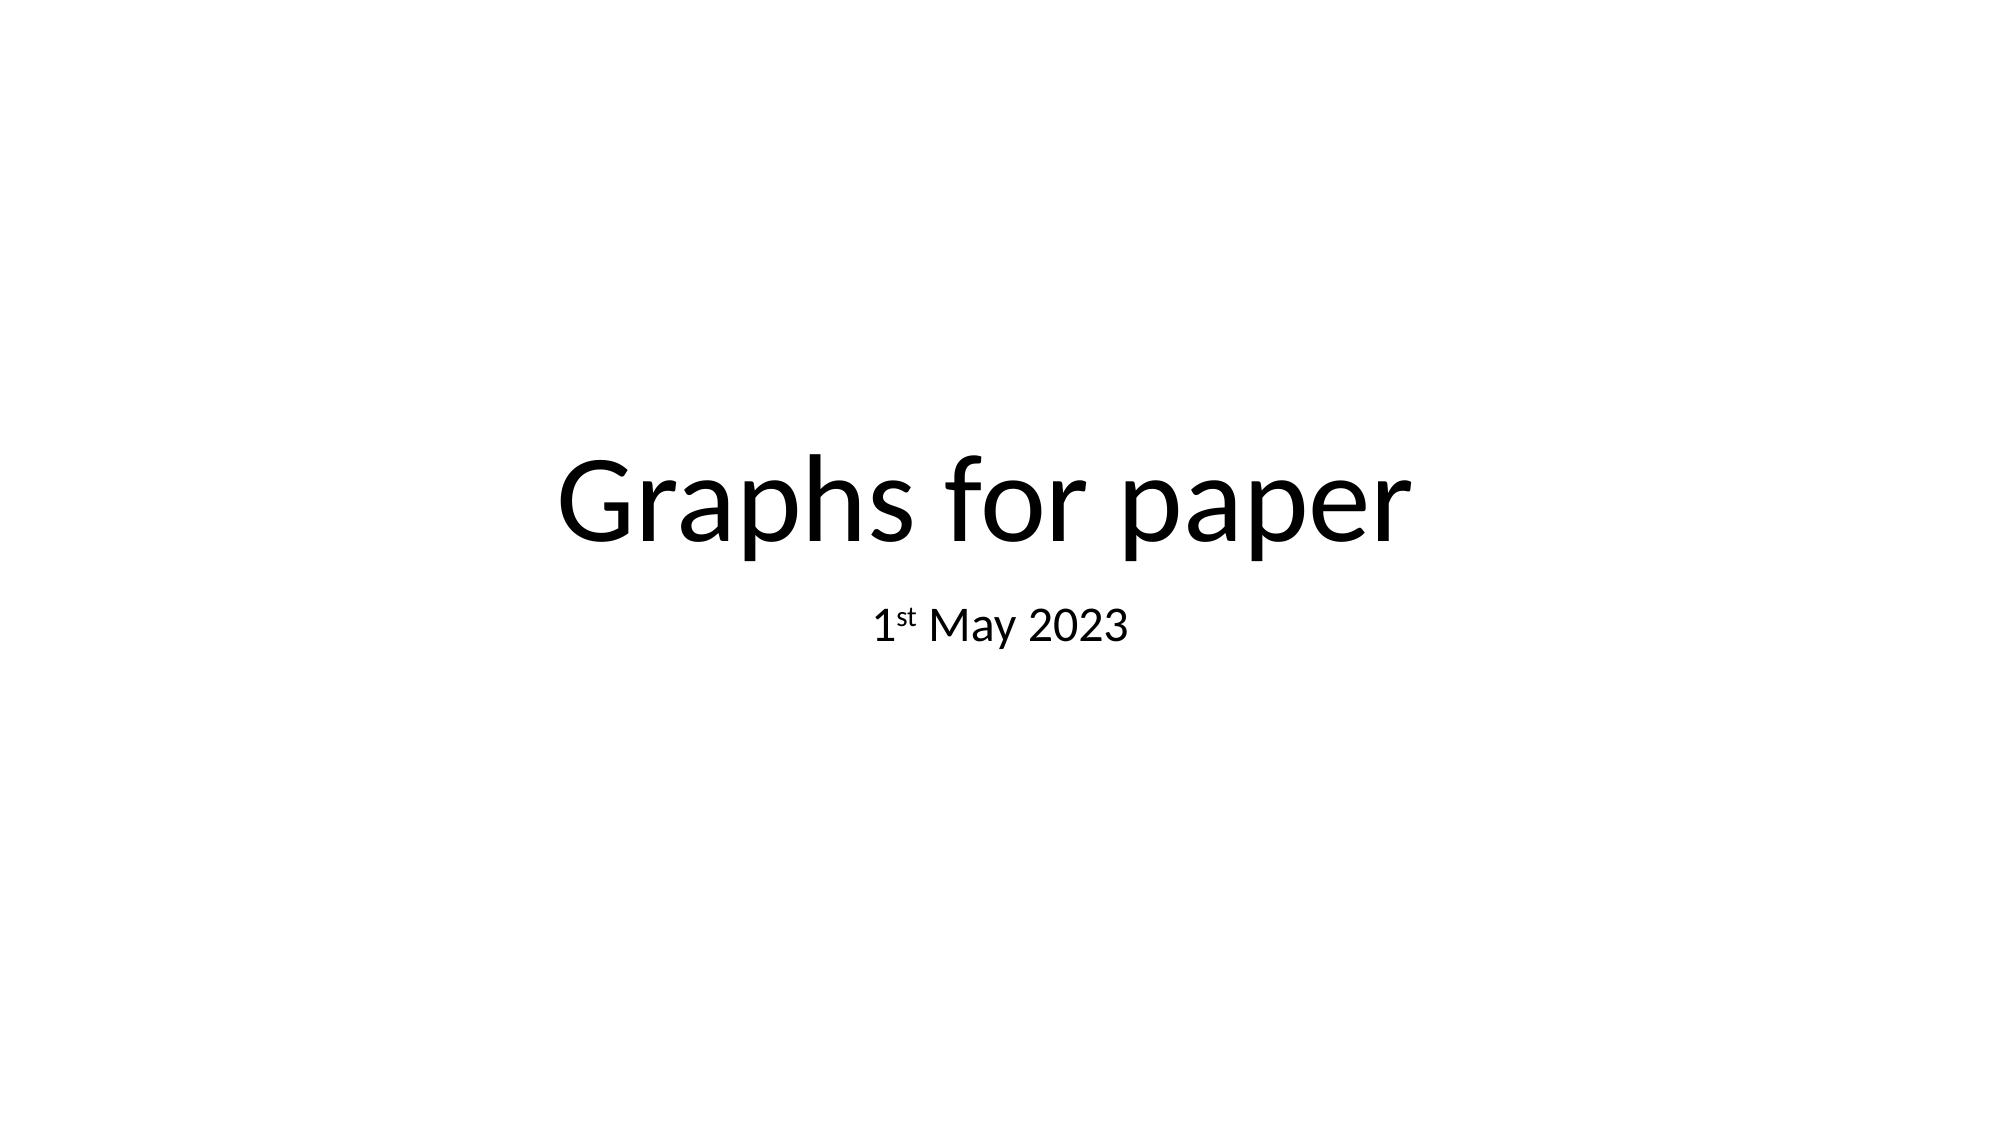

# Graphs for paper
1st May 2023